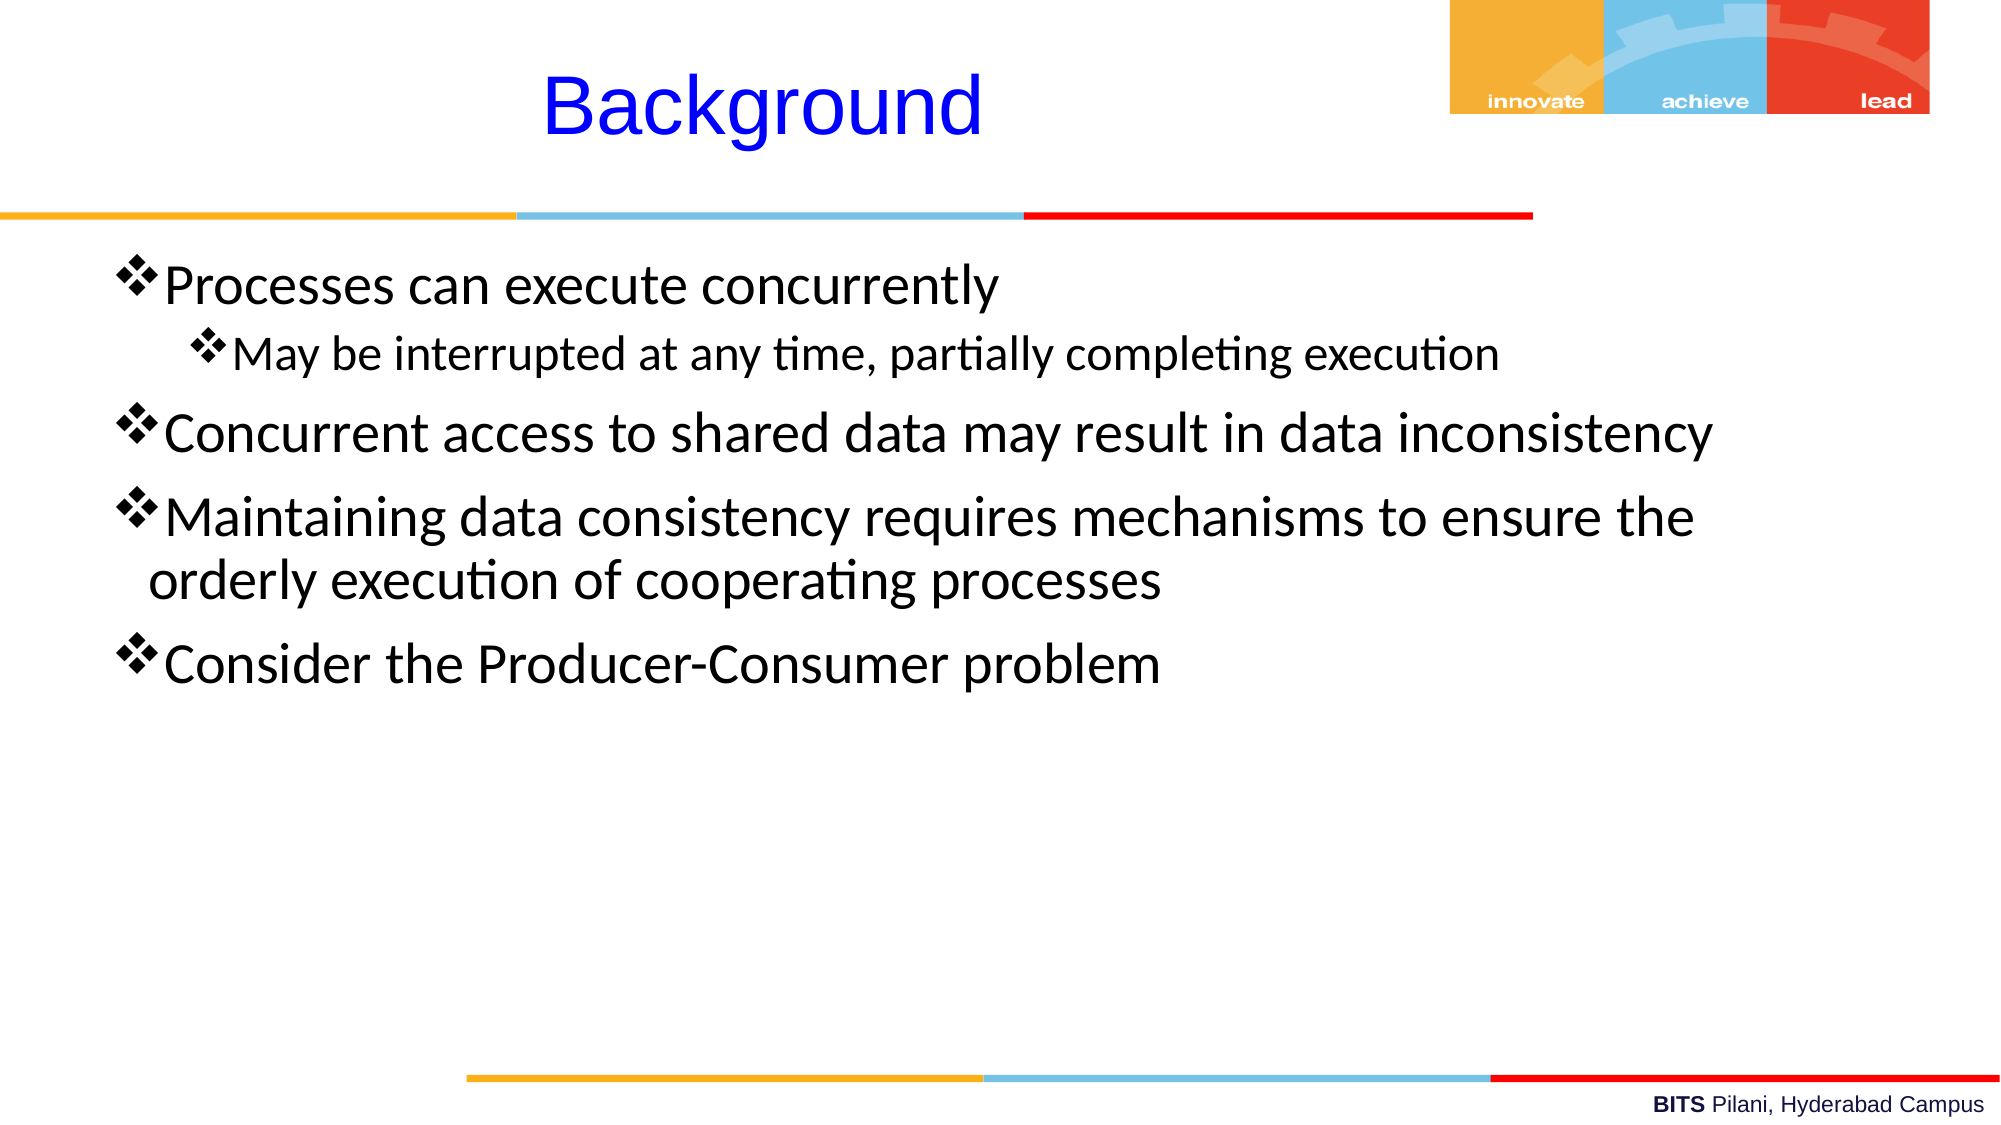

Background
Processes can execute concurrently
May be interrupted at any time, partially completing execution
Concurrent access to shared data may result in data inconsistency
Maintaining data consistency requires mechanisms to ensure the orderly execution of cooperating processes
Consider the Producer-Consumer problem